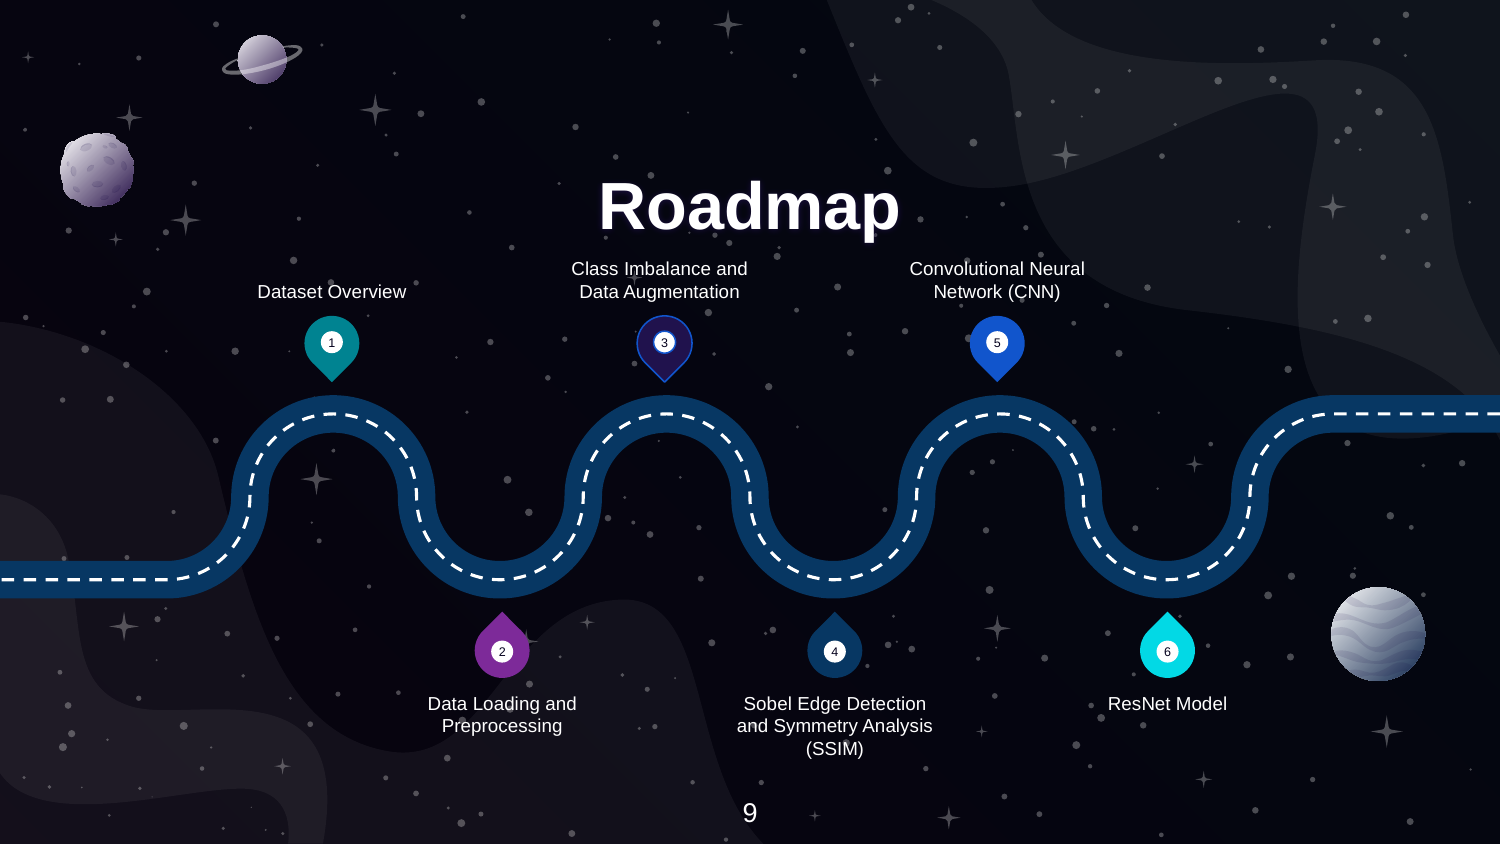

# Roadmap
Dataset Overview
Class Imbalance and Data Augmentation
Convolutional Neural Network (CNN)

1

3

5

2

4

6
Data Loading and Preprocessing
Sobel Edge Detection and Symmetry Analysis (SSIM)
ResNet Model
9